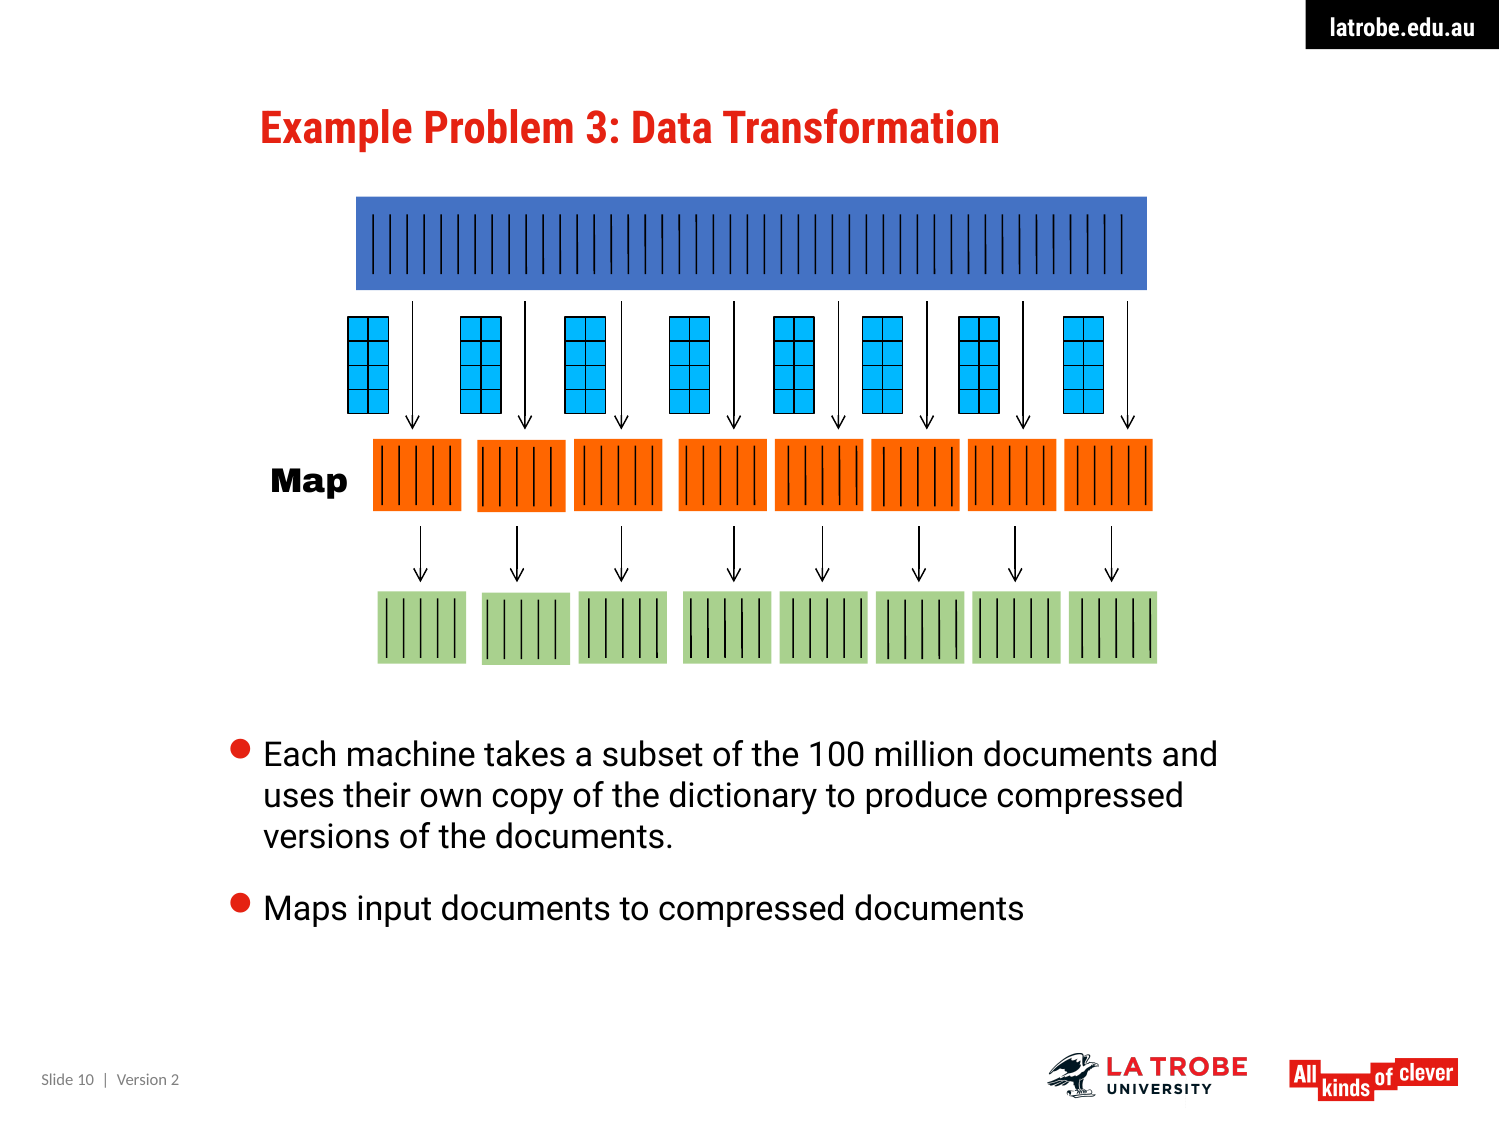

# Example Problem 3: Data Transformation

Map

Each machine takes a subset of the 100 million documents and uses their own copy of the dictionary to produce compressed versions of the documents.
Maps input documents to compressed documents